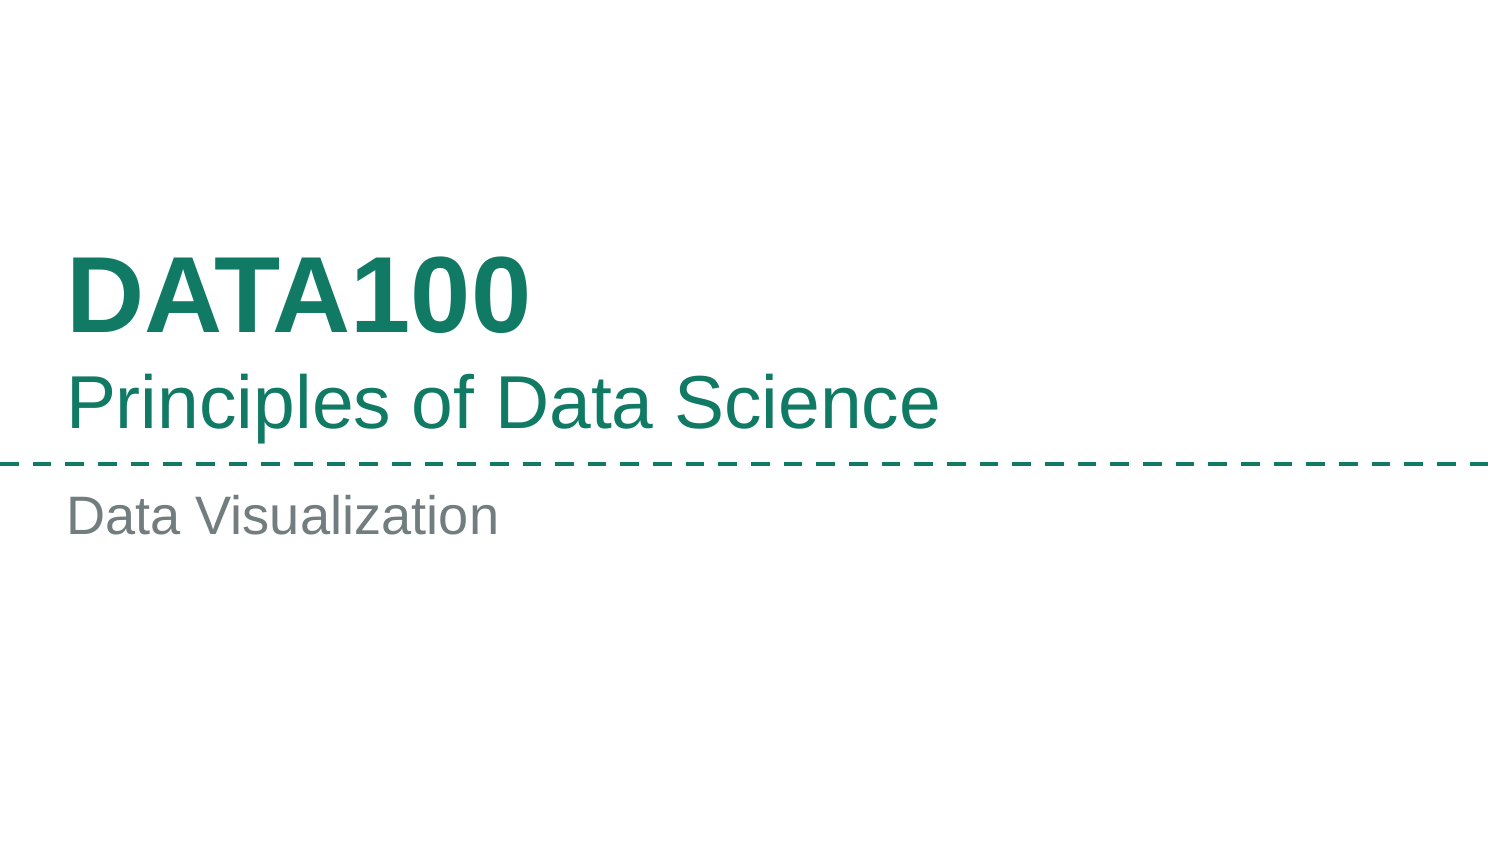

# DATA100
Principles of Data Science
Data Visualization